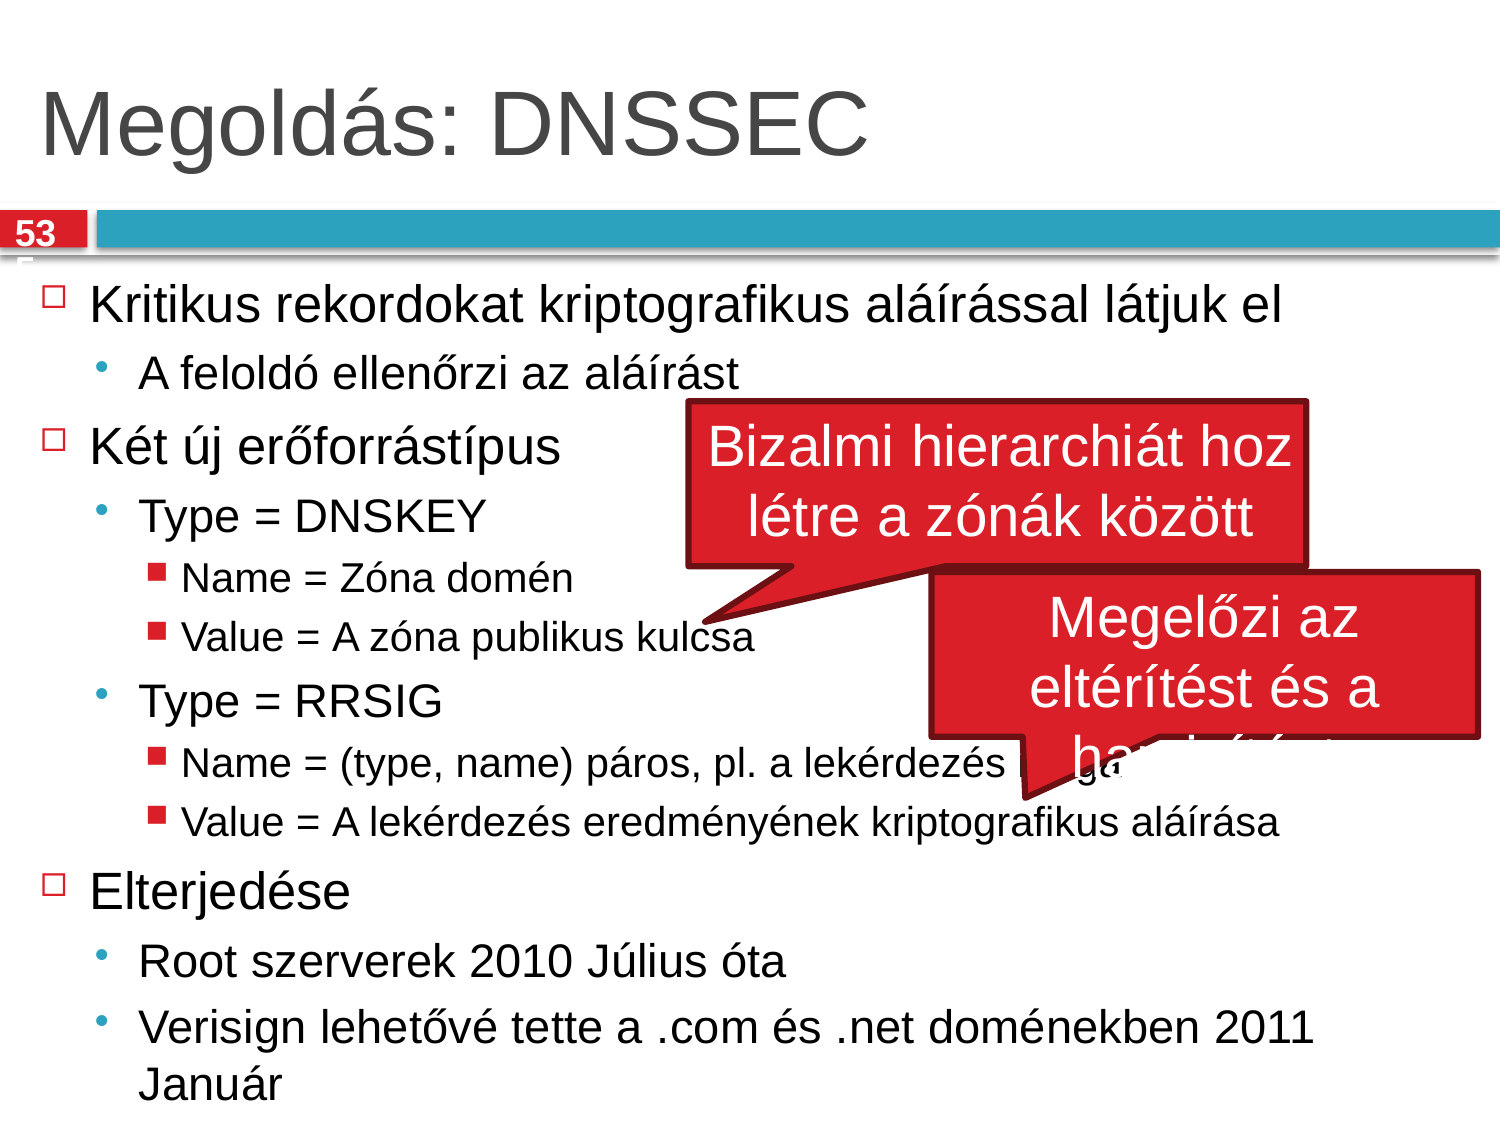

# Megoldás: DNSSEC
535
Kritikus rekordokat kriptografikus aláírással látjuk el
A feloldó ellenőrzi az aláírást
Két új erőforrástípus
Type = DNSKEY
Name = Zóna domén
Value = A zóna publikus kulcsa
Type = RRSIG
Name = (type, name) páros, pl. a lekérdezés maga
Value = A lekérdezés eredményének kriptografikus aláírása
Elterjedése
Root szerverek 2010 Július óta
Verisign lehetővé tette a .com és .net doménekben 2011 Január
Bizalmi hierarchiát hoz létre a zónák között

Megelőzi az eltérítést és a hamisítást